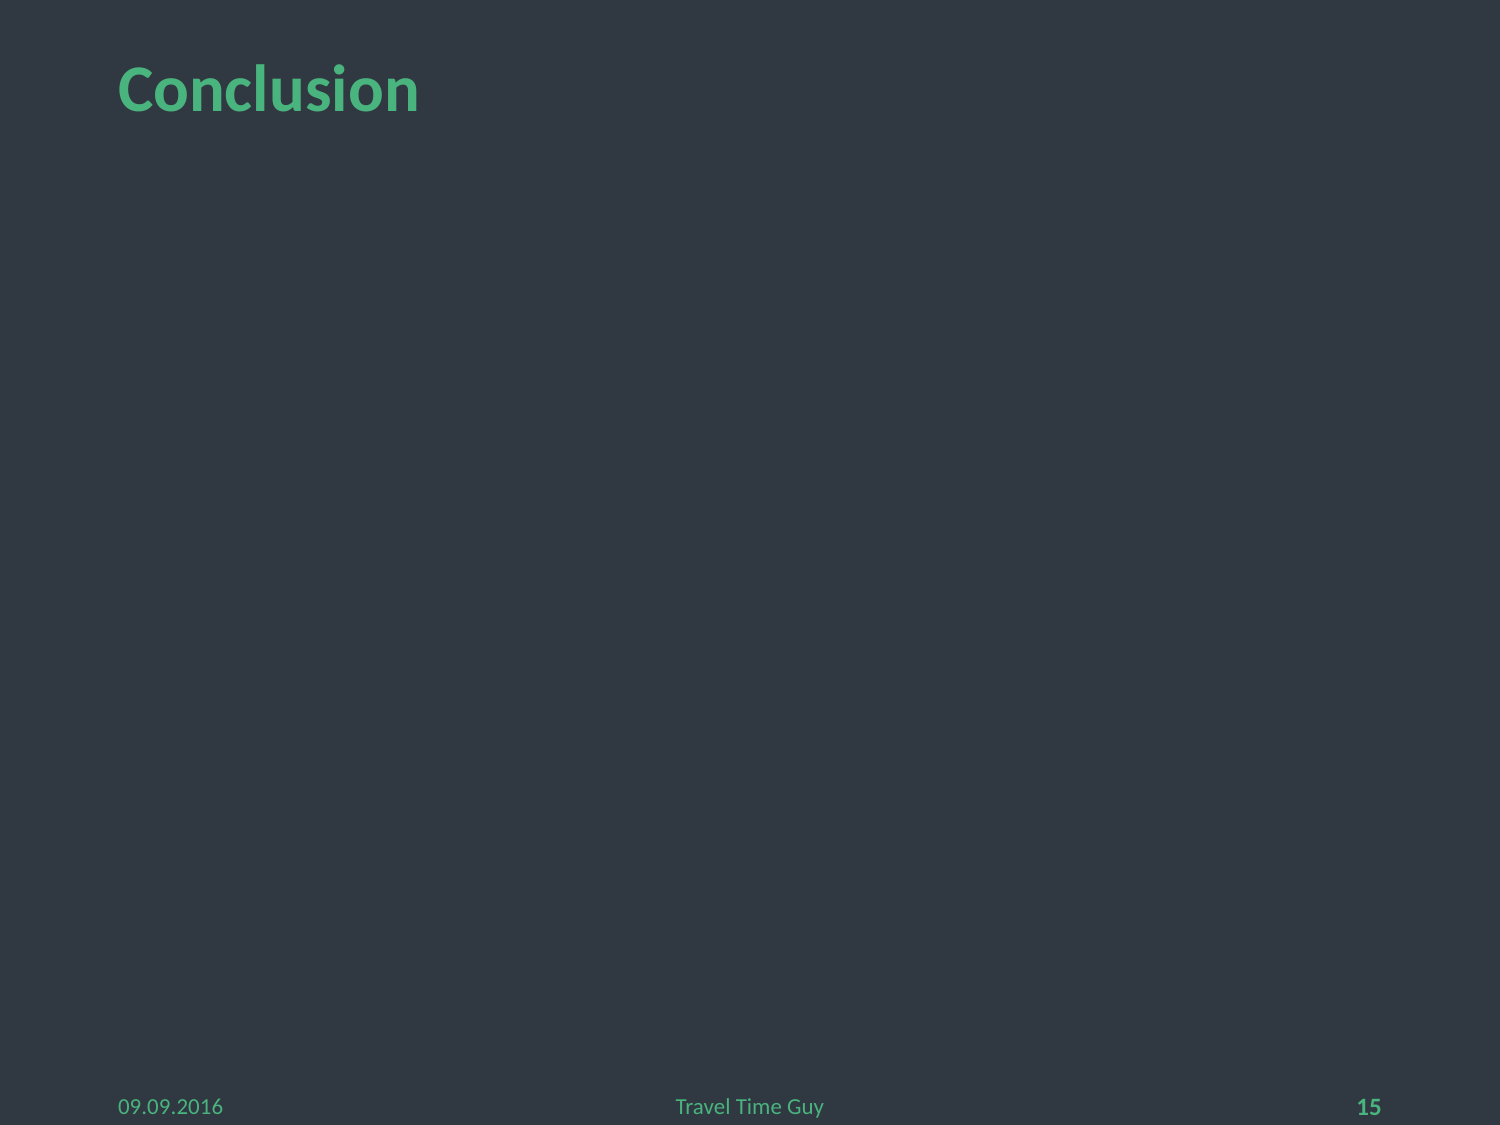

# Conclusion

09.09.2016
Travel Time Guy
15